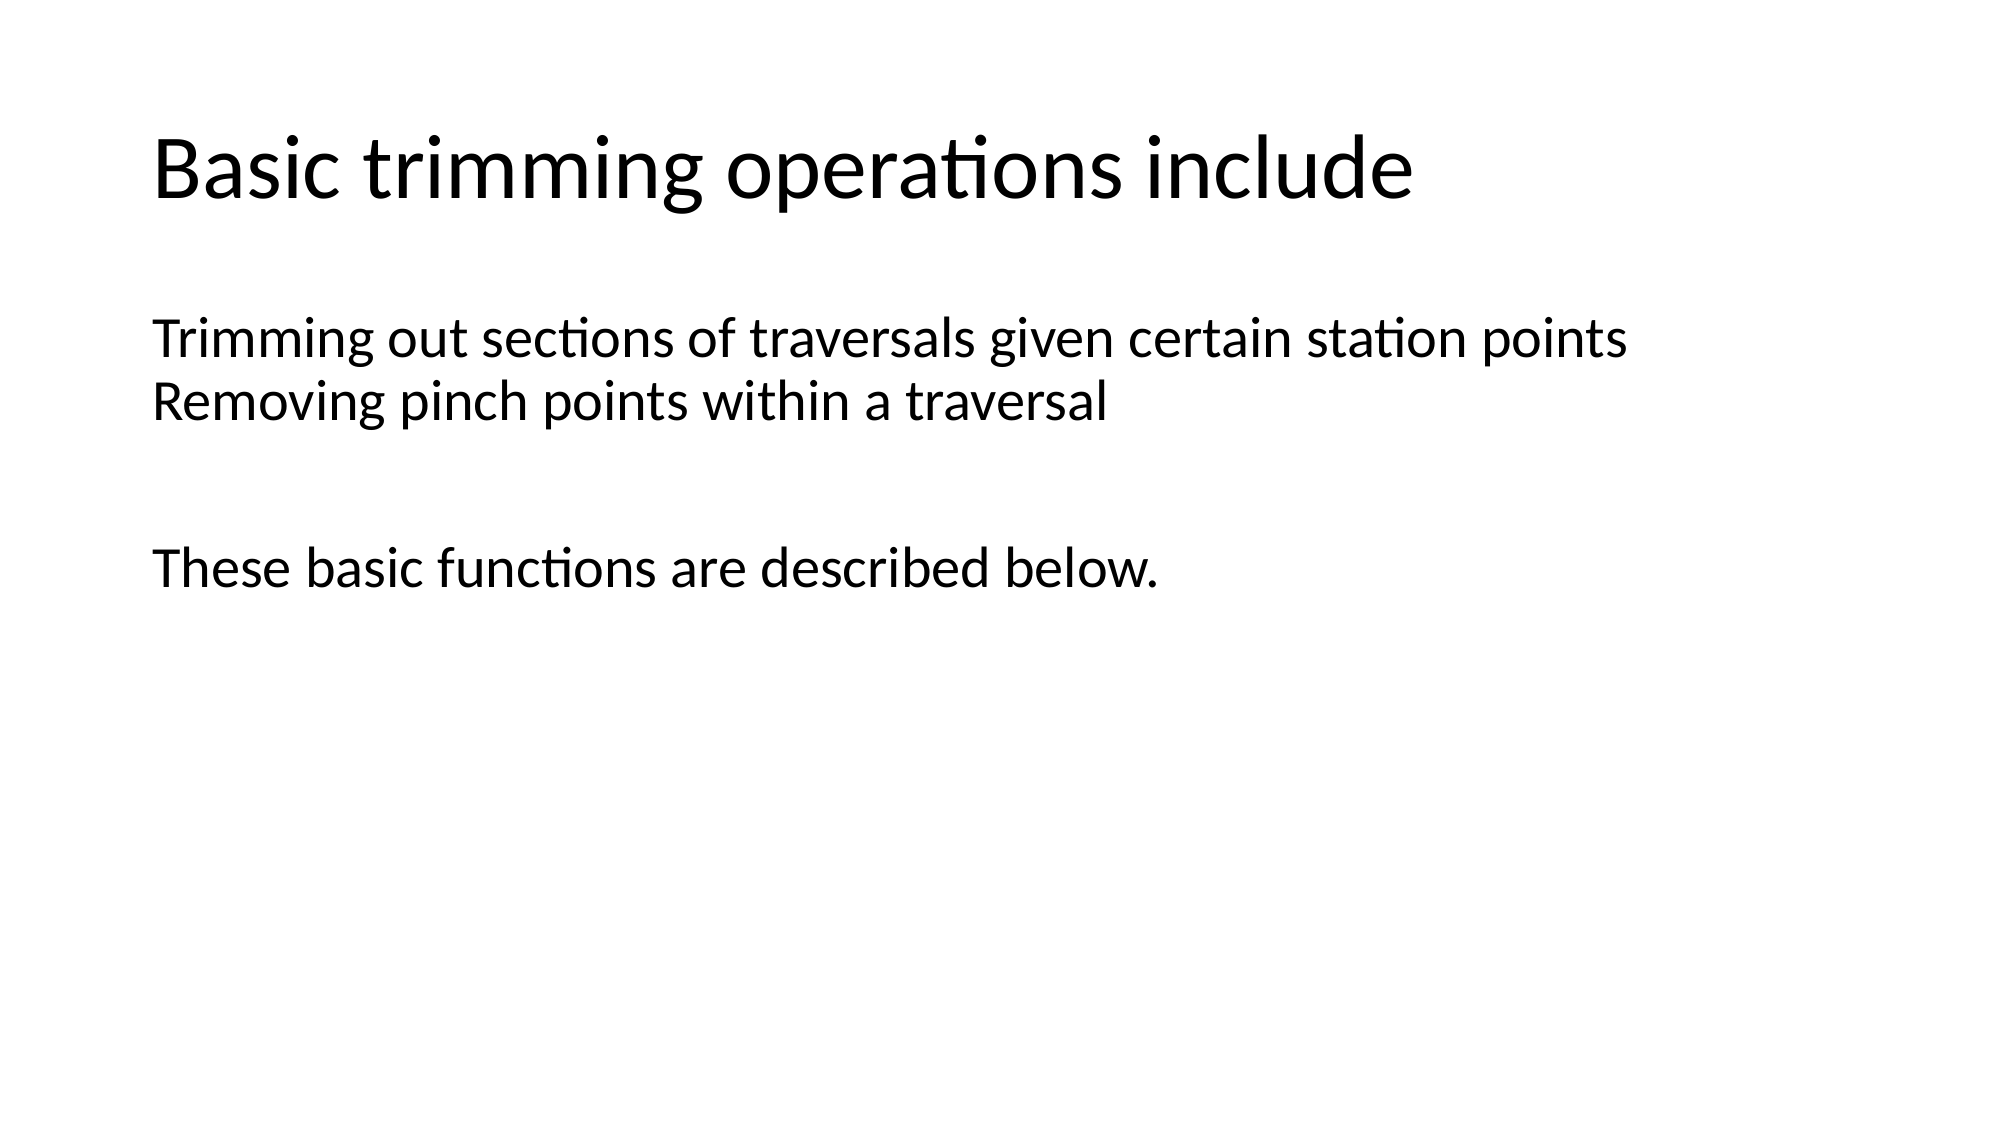

# Basic trimming operations include
Trimming out sections of traversals given certain station points
Removing pinch points within a traversal

These basic functions are described below.